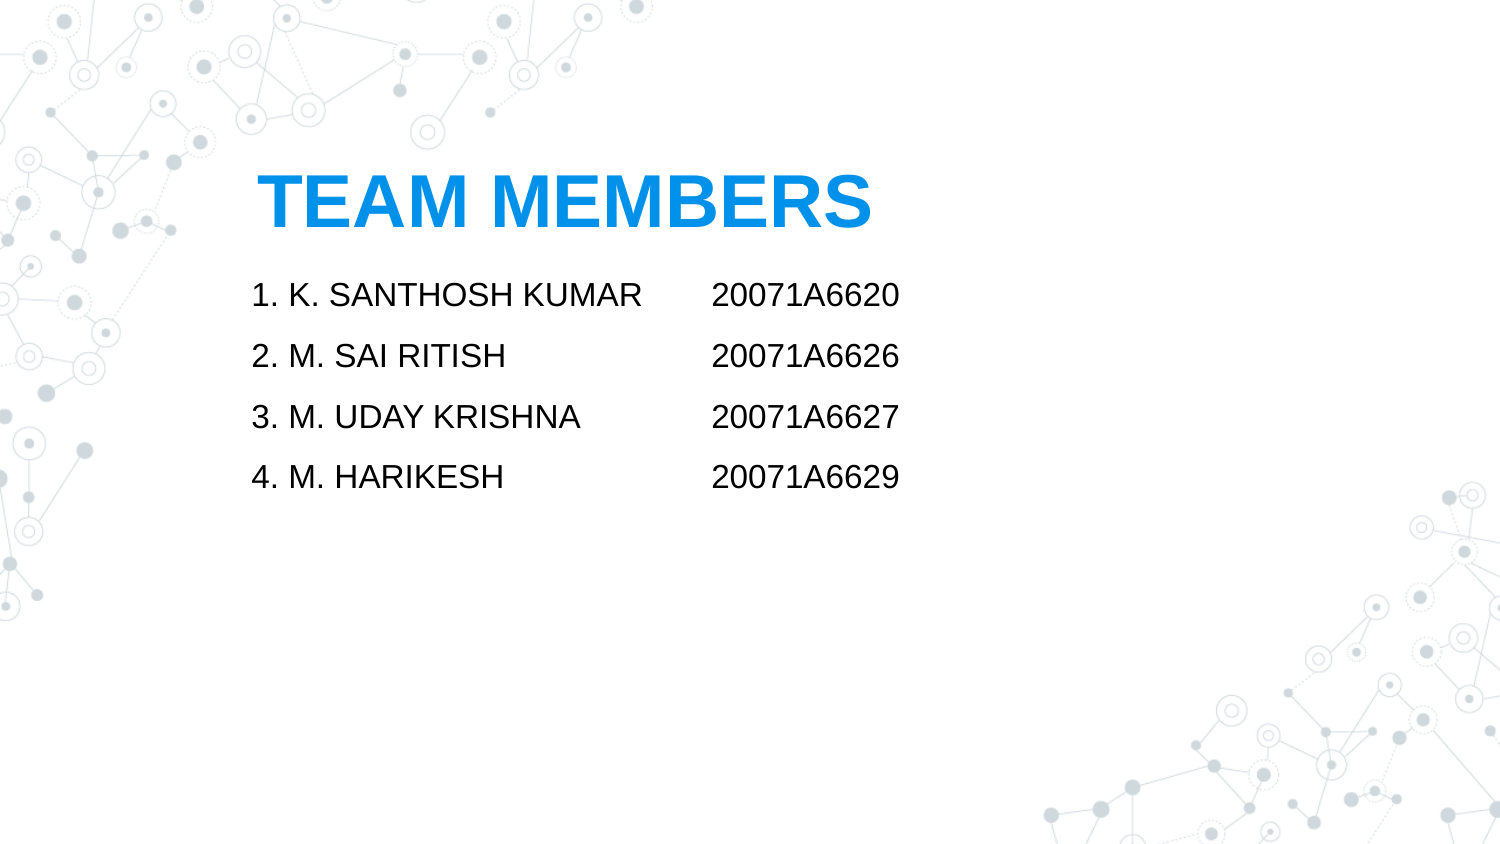

# TEAM MEMBERS

| 1. K. SANTHOSH KUMAR | 20071A6620 |
| --- | --- |
| 2. M. SAI RITISH | 20071A6626 |
| 3. M. UDAY KRISHNA | 20071A6627 |
| 4. M. HARIKESH | 20071A6629 |